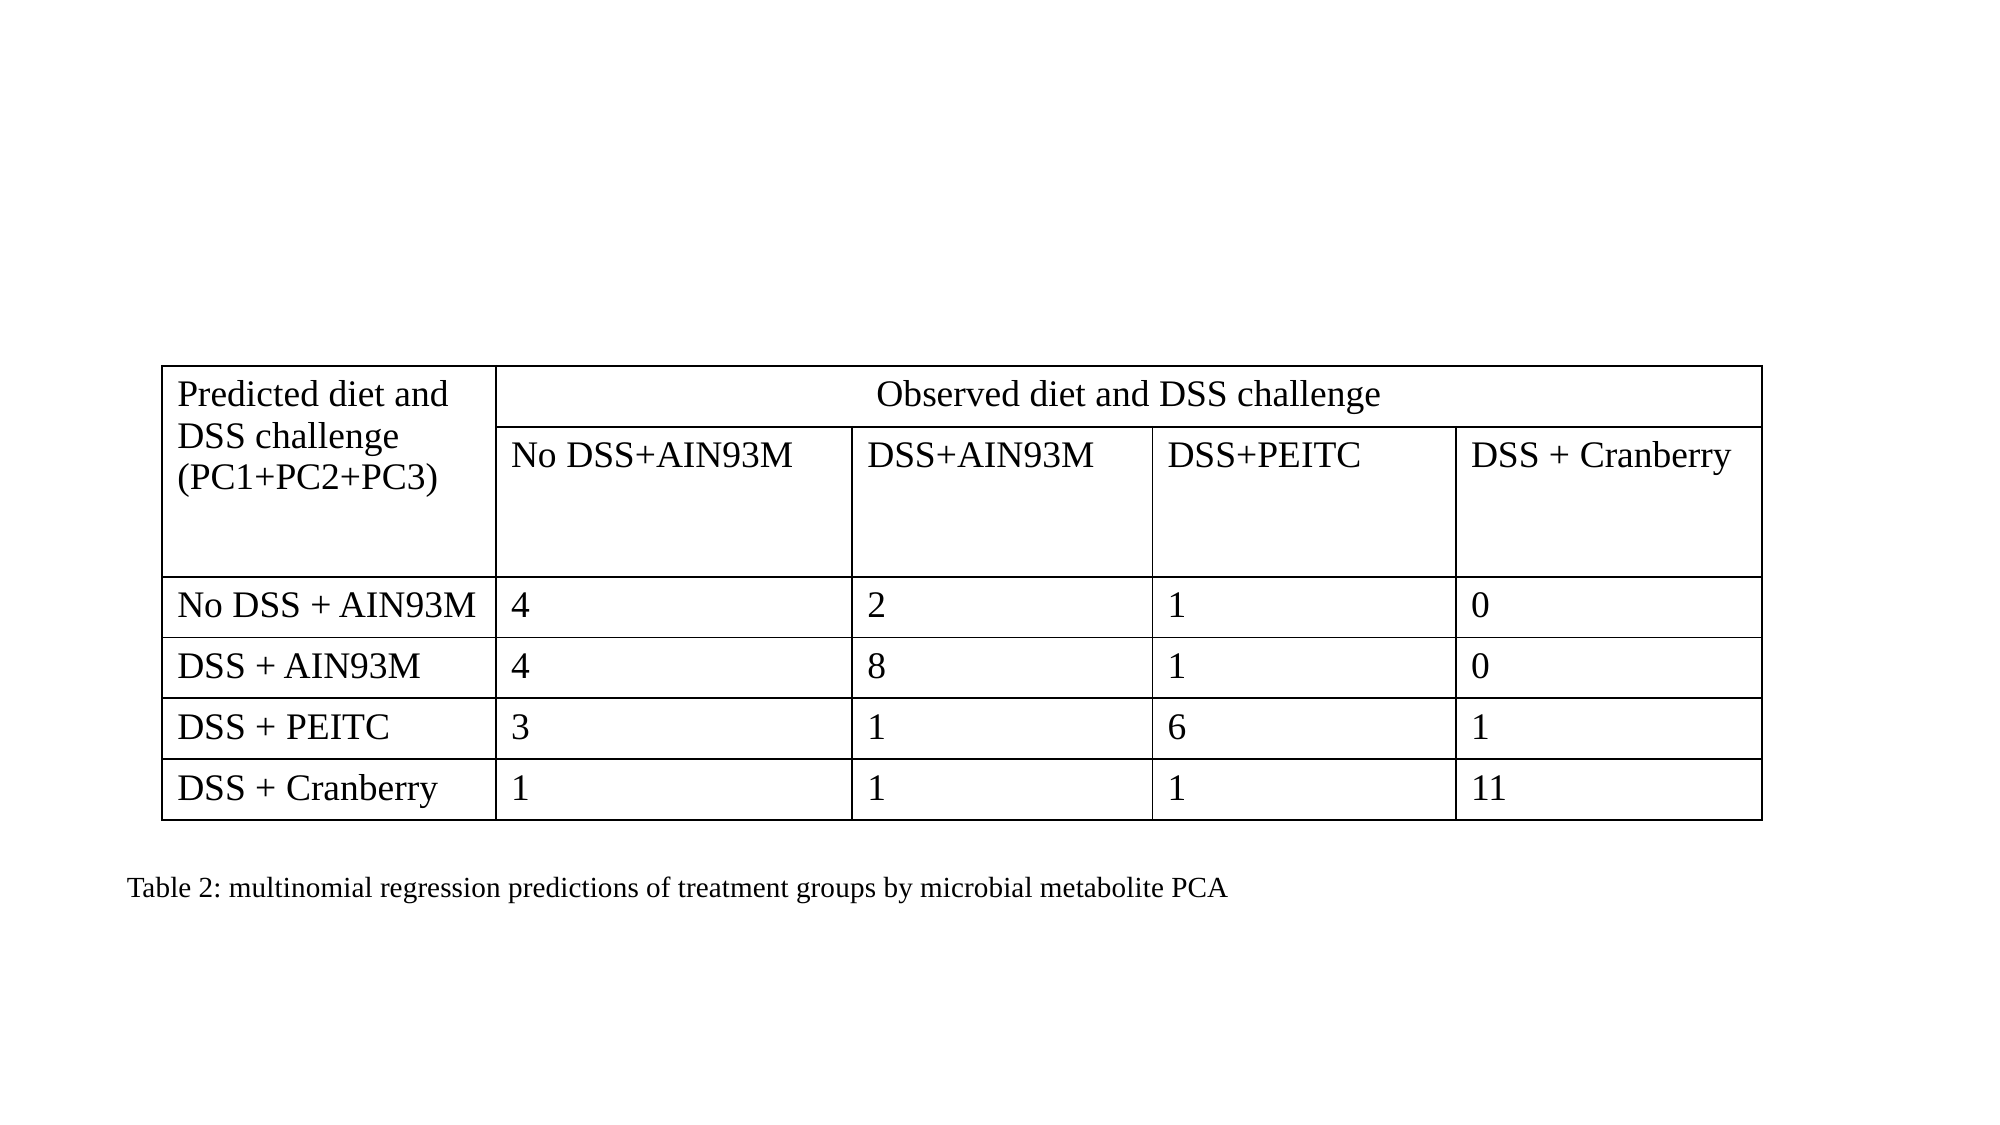

| Predicted diet and DSS challenge (PC1+PC2+PC3) | Observed diet and DSS challenge |  |  |  |
| --- | --- | --- | --- | --- |
|  | No DSS+AIN93M | DSS+AIN93M | DSS+PEITC | DSS + Cranberry |
| No DSS + AIN93M | 4 | 2 | 1 | 0 |
| DSS + AIN93M | 4 | 8 | 1 | 0 |
| DSS + PEITC | 3 | 1 | 6 | 1 |
| DSS + Cranberry | 1 | 1 | 1 | 11 |
Table 2: multinomial regression predictions of treatment groups by microbial metabolite PCA